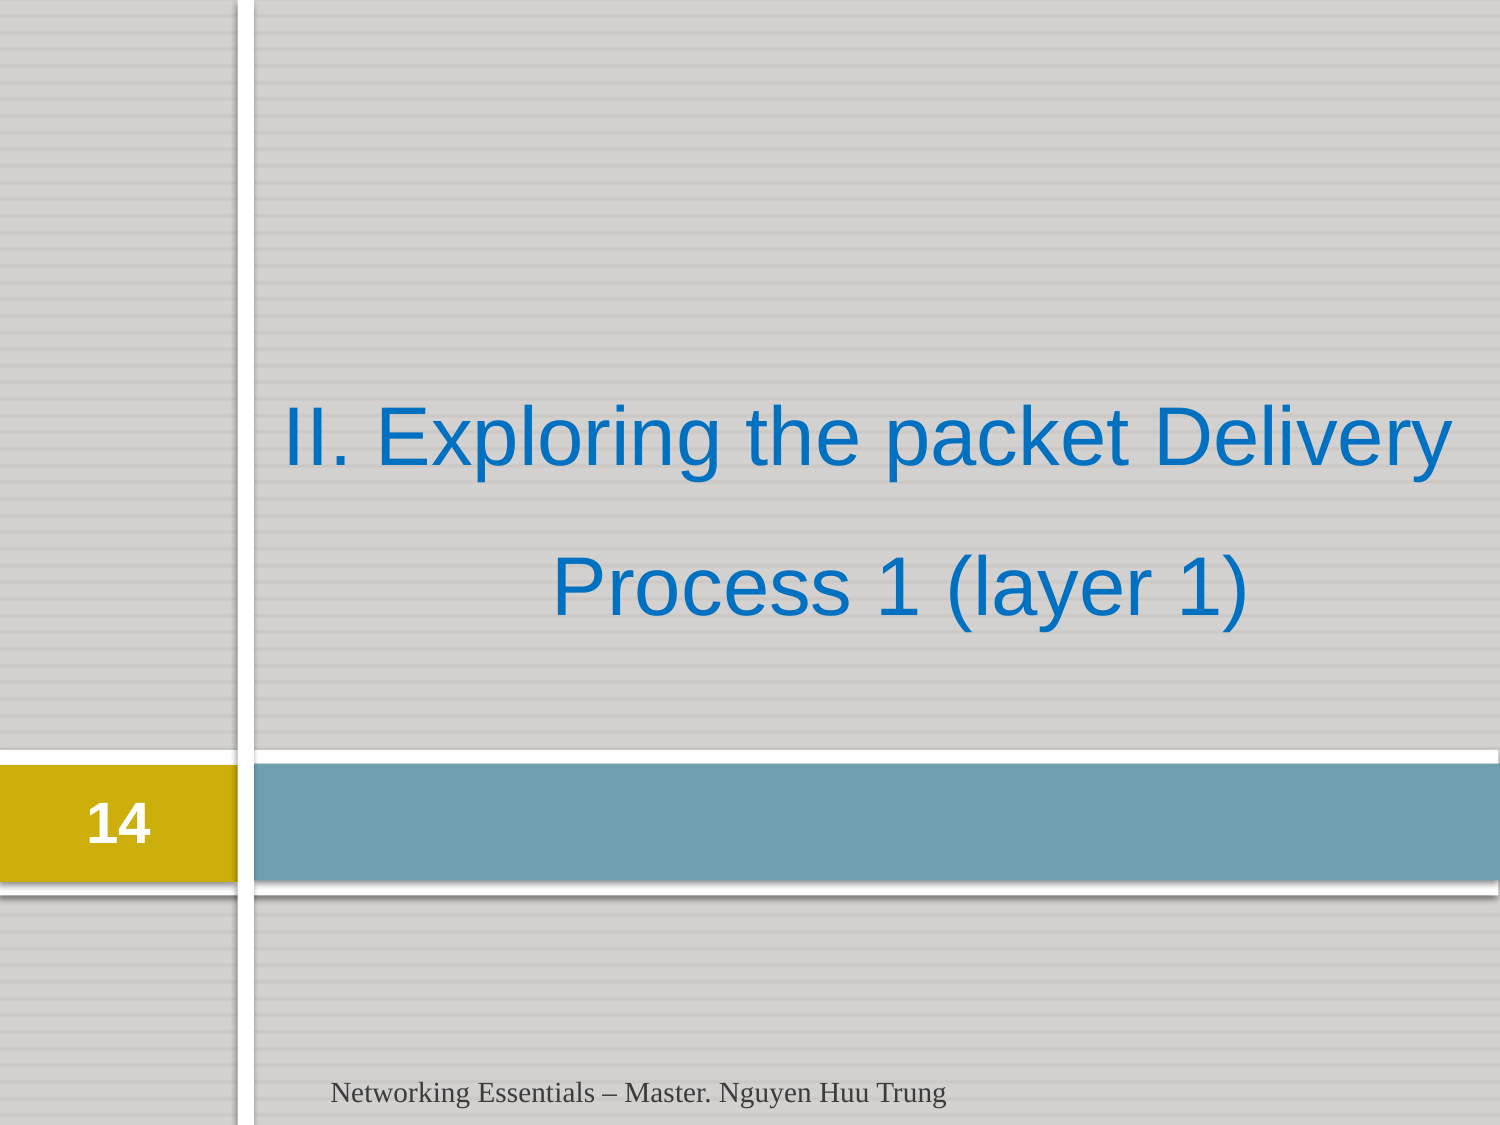

II. Exploring the packet Delivery Process 1 (layer 1)
#
14
Networking Essentials – Master. Nguyen Huu Trung